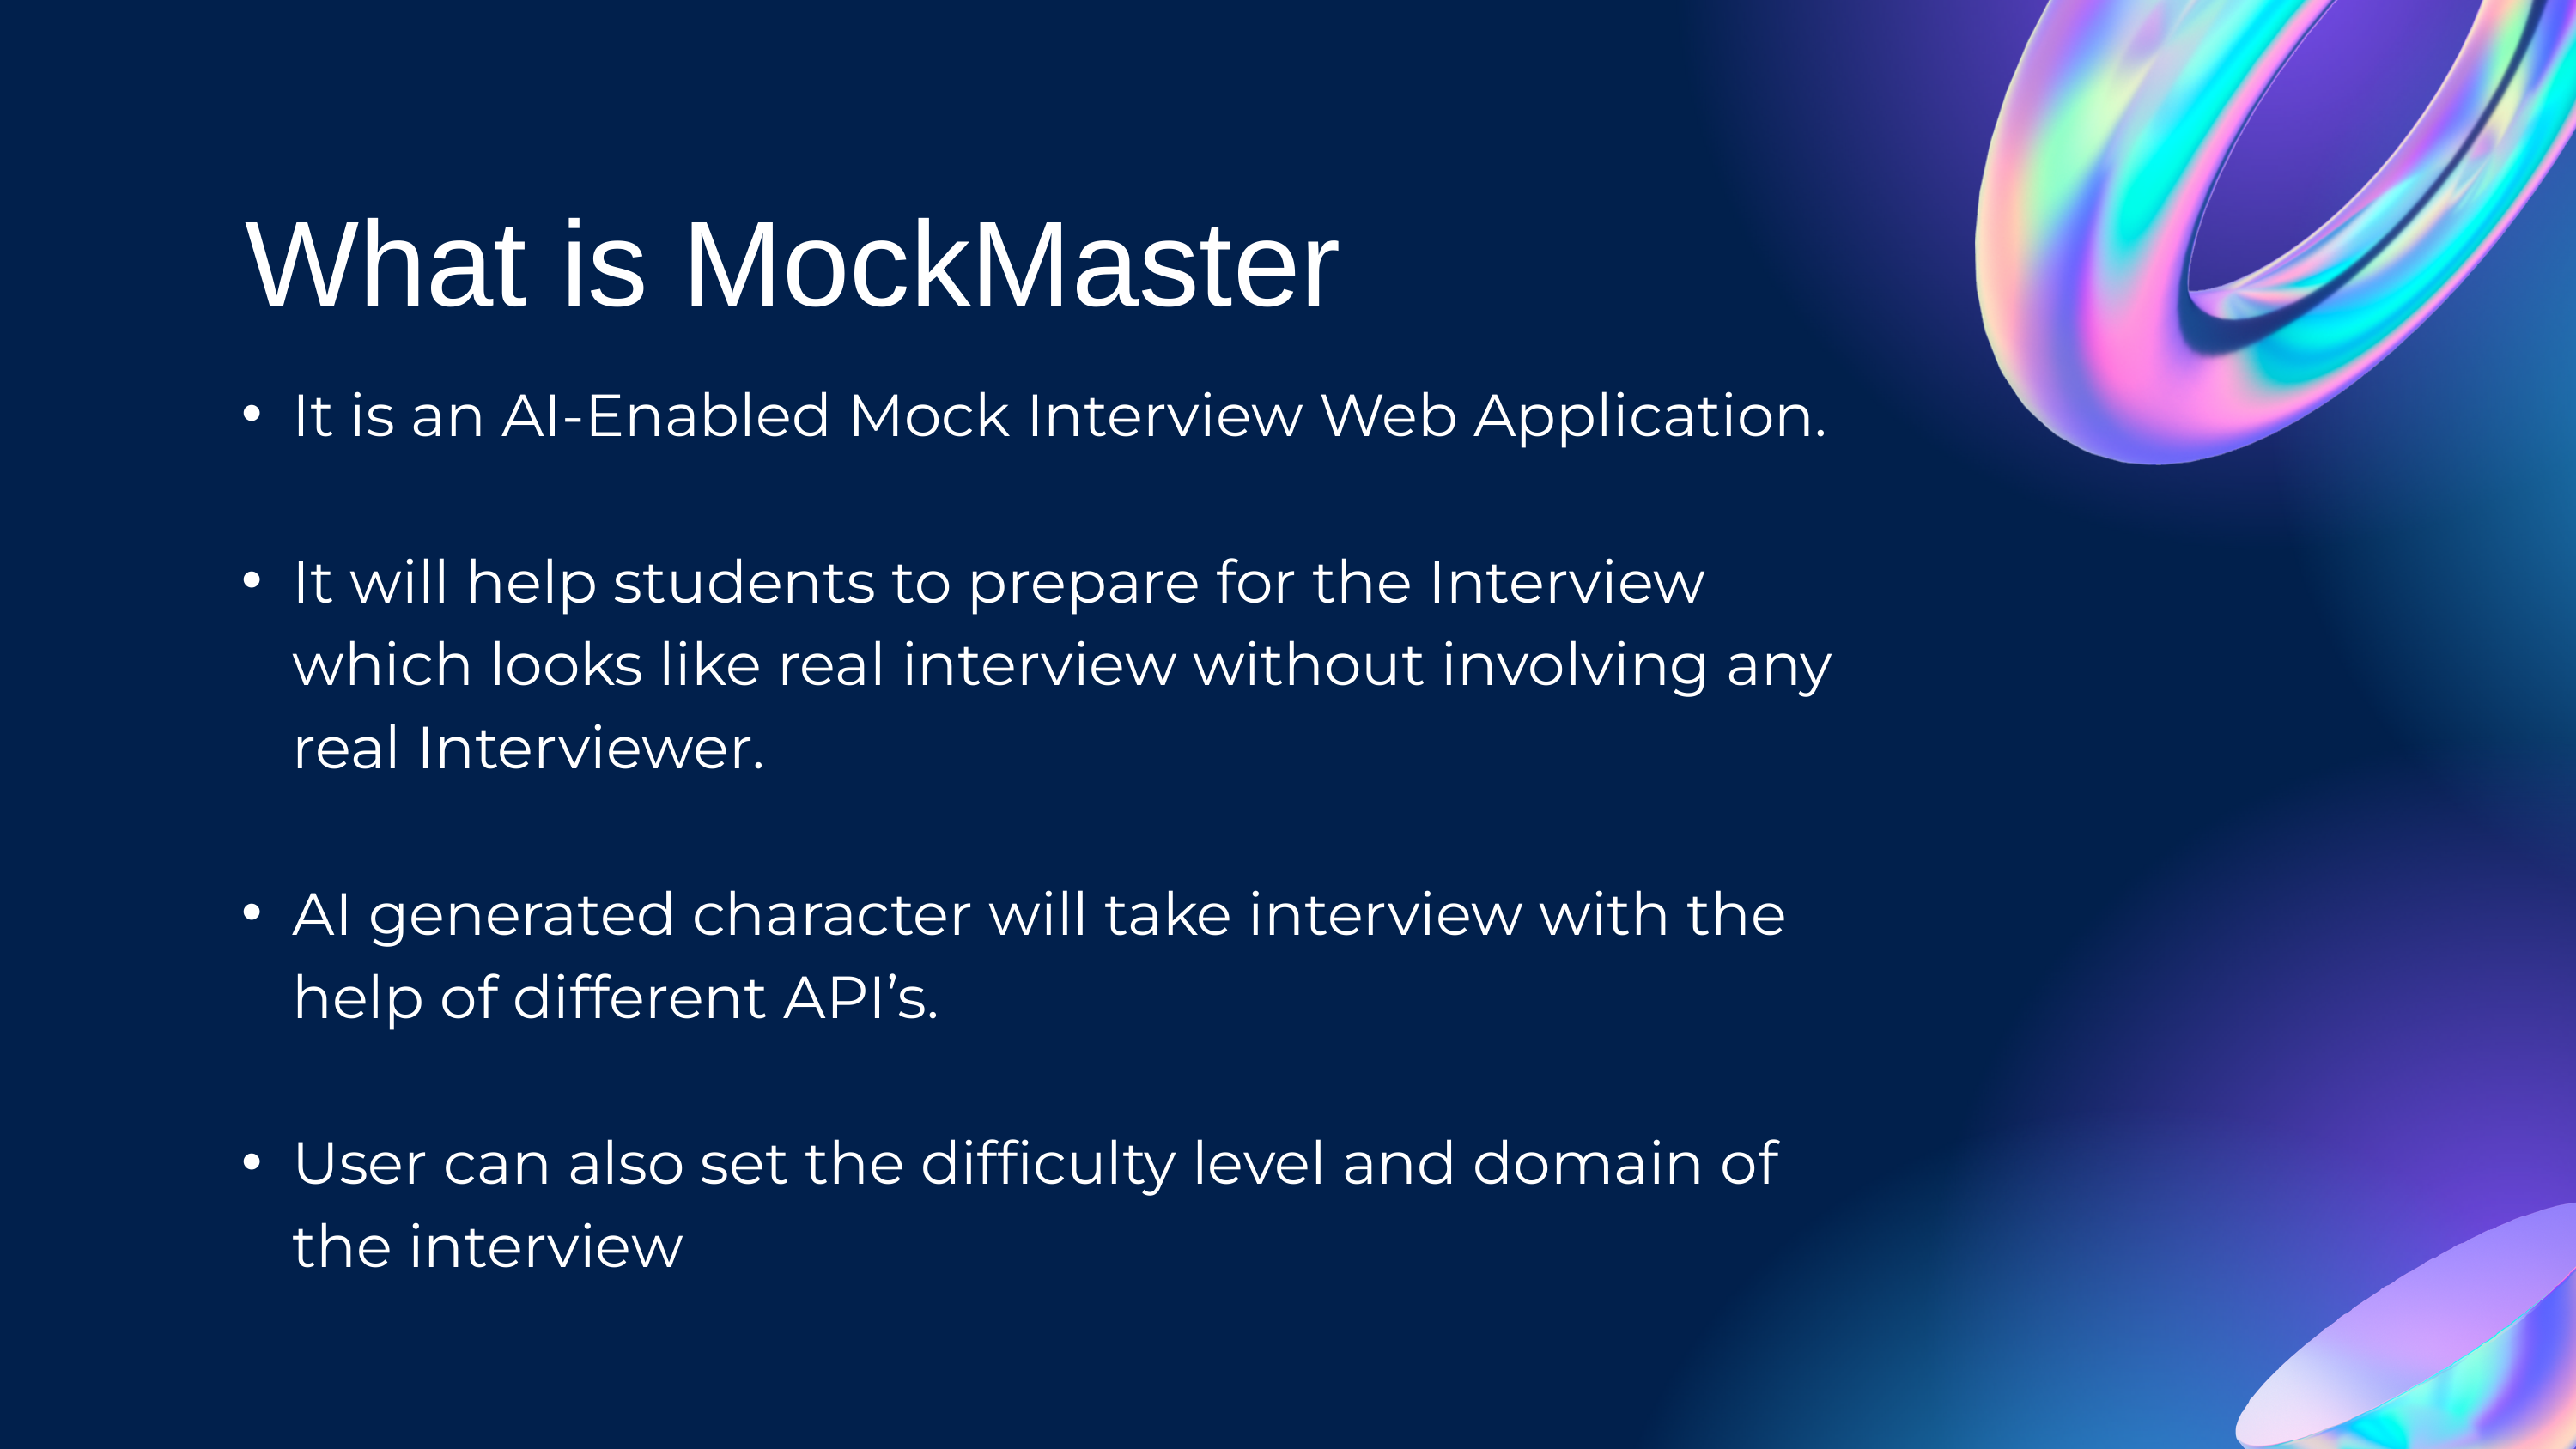

What is MockMaster
It is an AI-Enabled Mock Interview Web Application.

It will help students to prepare for the Interview  which looks like real interview without involving any real Interviewer.

AI generated character will take interview with the help of different API’s.

User can also set the difficulty level and domain of the interview